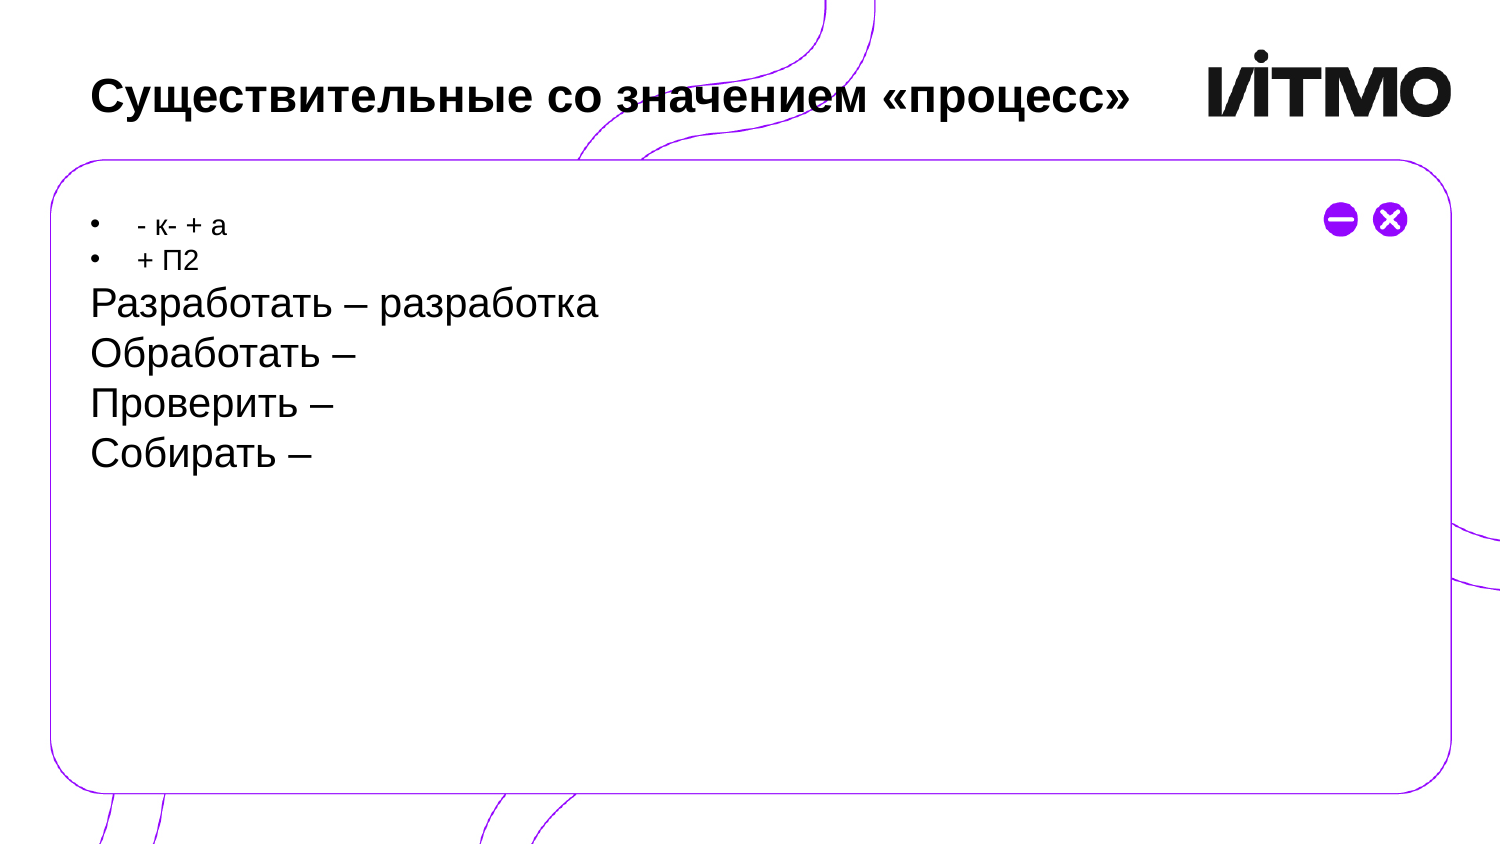

# Существительные со значением «процесс»
- к- + а
+ П2
Разработать – разработка
Обработать –
Проверить –
Собирать –